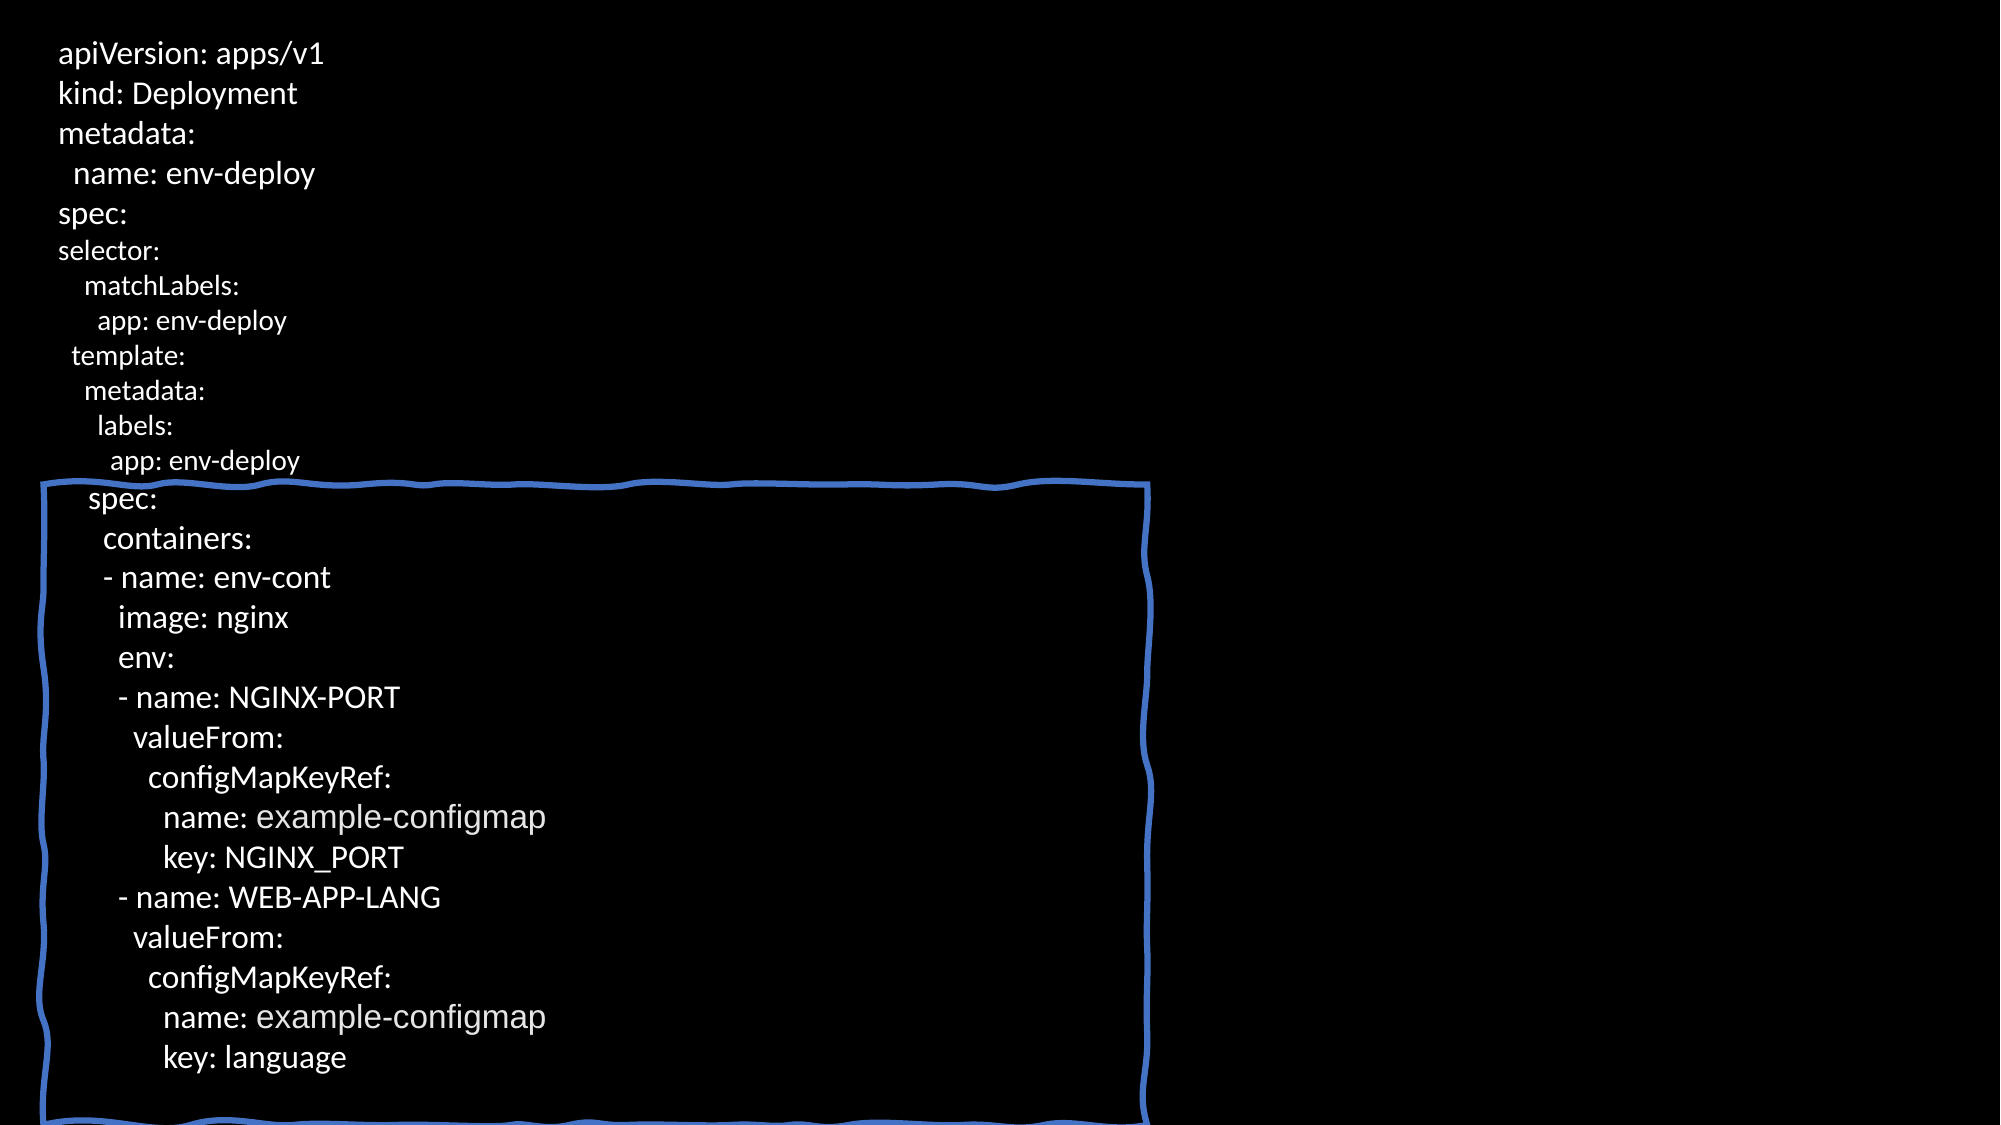

apiVersion: apps/v1
kind: Deployment
metadata:
  name: env-deploy
spec:
selector:
    matchLabels:
      app: env-deploy
  template:
    metadata:
      labels:
        app: env-deploy
    spec:
      containers:
      - name: env-cont
        image: nginx
        env:
        - name: NGINX-PORT
          valueFrom:
            configMapKeyRef:
              name: example-configmap
              key: NGINX_PORT
        - name: WEB-APP-LANG
          valueFrom:
            configMapKeyRef:
              name: example-configmap
              key: language